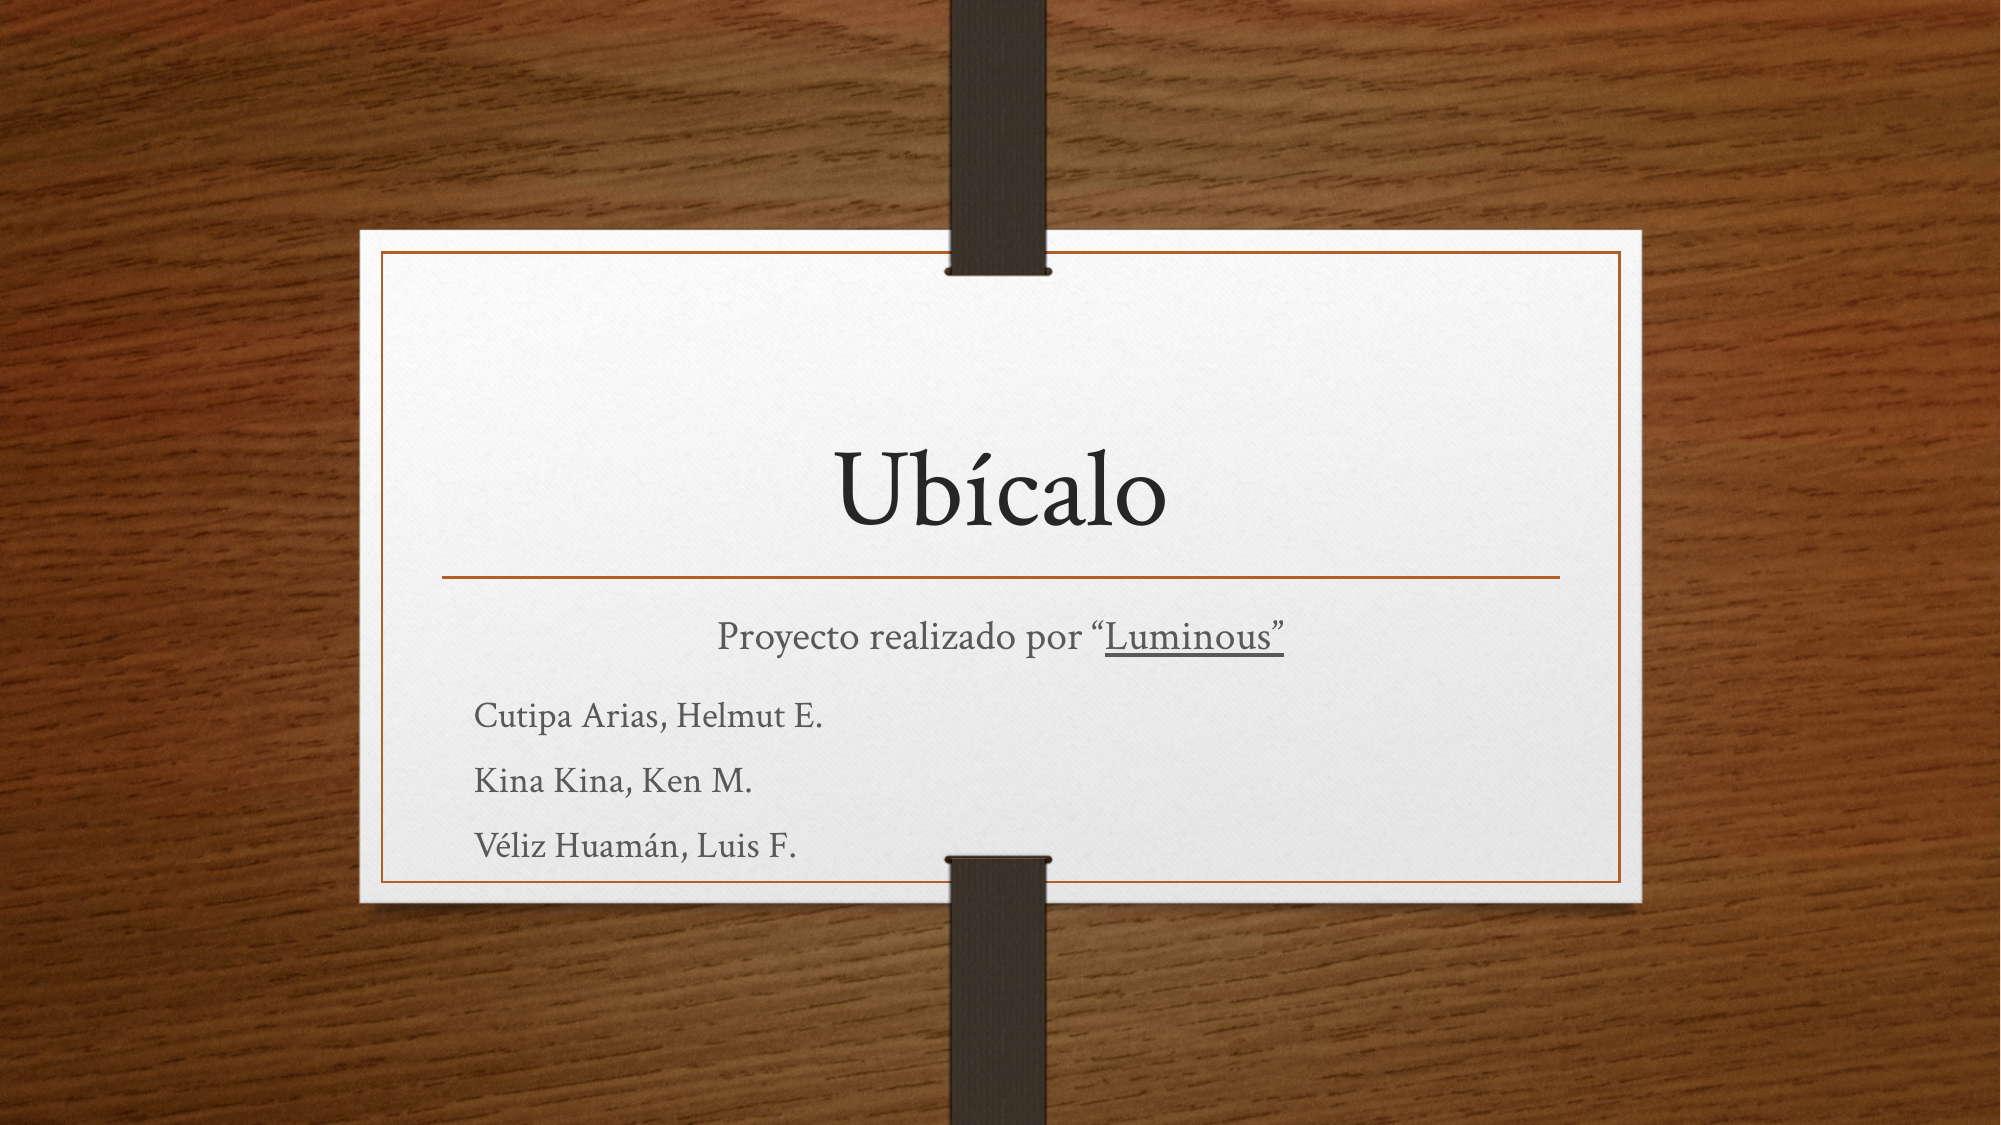

# Ubícalo
Proyecto realizado por “Luminous”

Cutipa Arias, Helmut E.
Kina Kina, Ken M.
Véliz Huamán, Luis F.